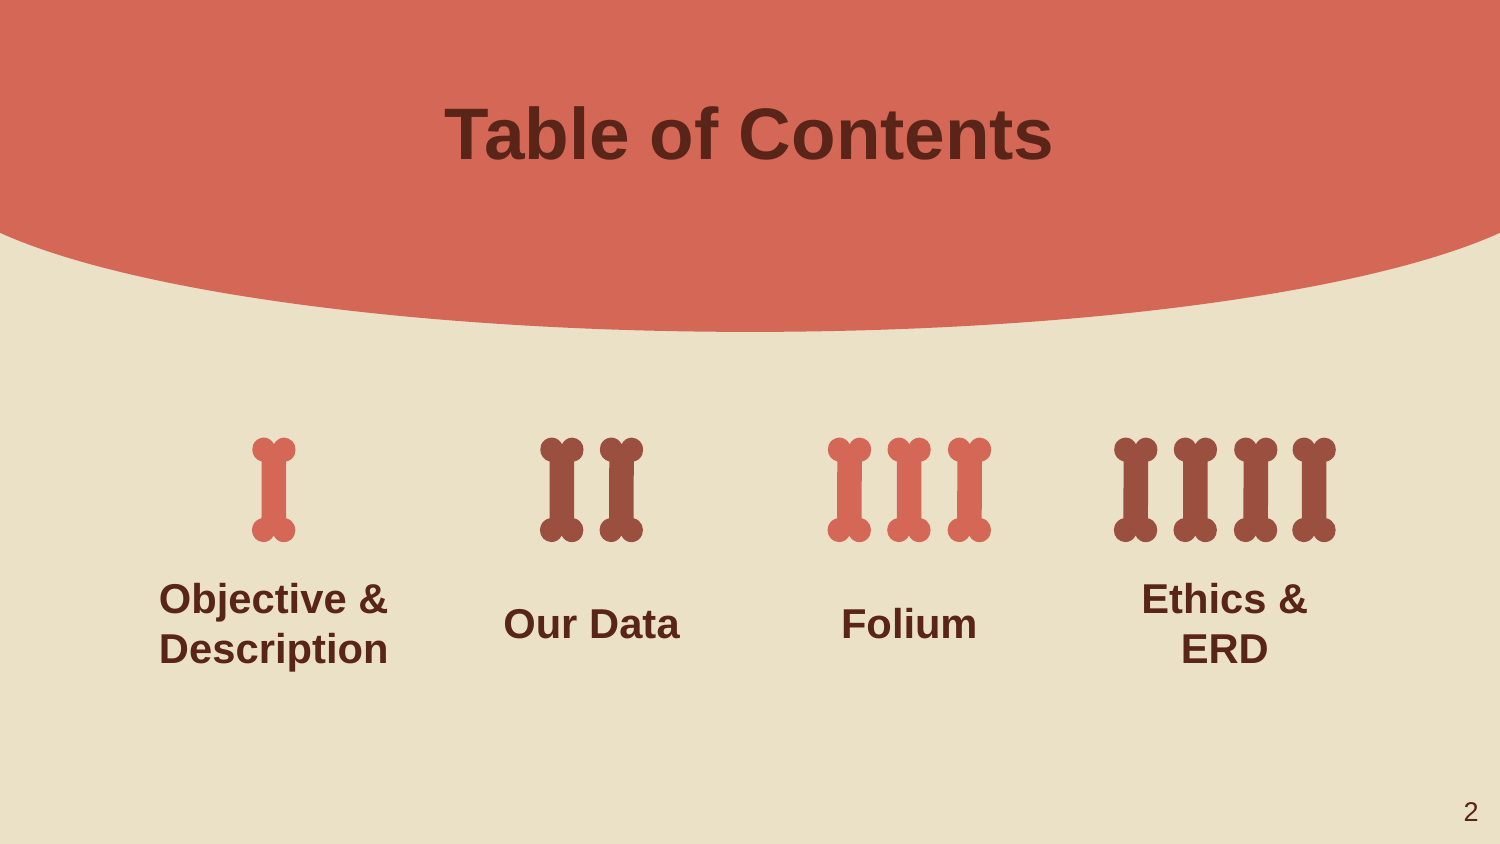

# Table of Contents

Objective & Description
Our Data
Folium
Ethics & ERD

2